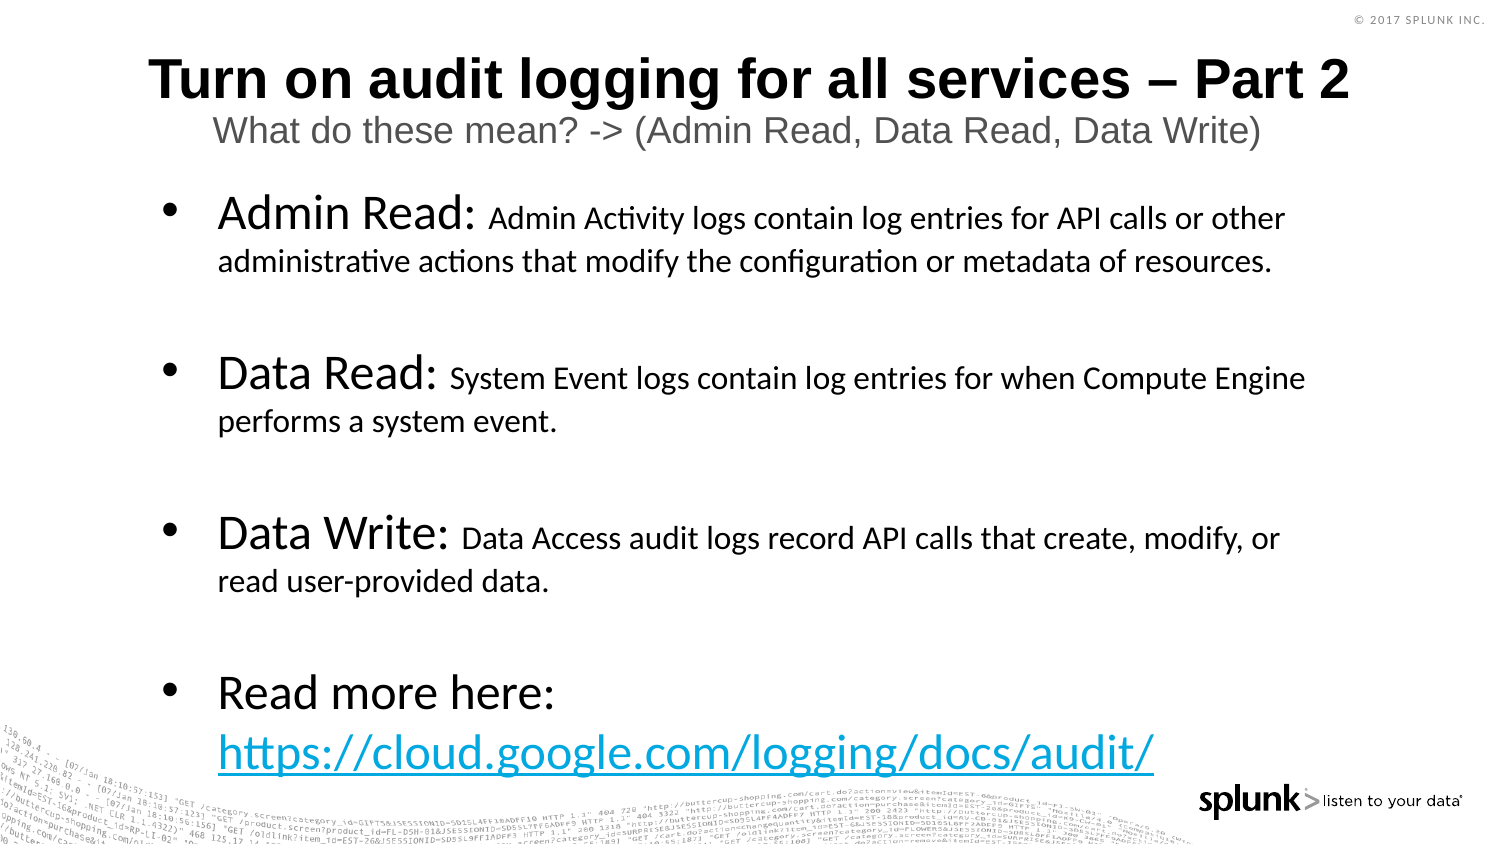

# Turn on audit logging for all services – Part 2
What do these mean? -> (Admin Read, Data Read, Data Write)
Admin Read: Admin Activity logs contain log entries for API calls or other administrative actions that modify the configuration or metadata of resources.

Data Read: System Event logs contain log entries for when Compute Engine performs a system event.

Data Write: Data Access audit logs record API calls that create, modify, or read user-provided data.

Read more here: https://cloud.google.com/logging/docs/audit/